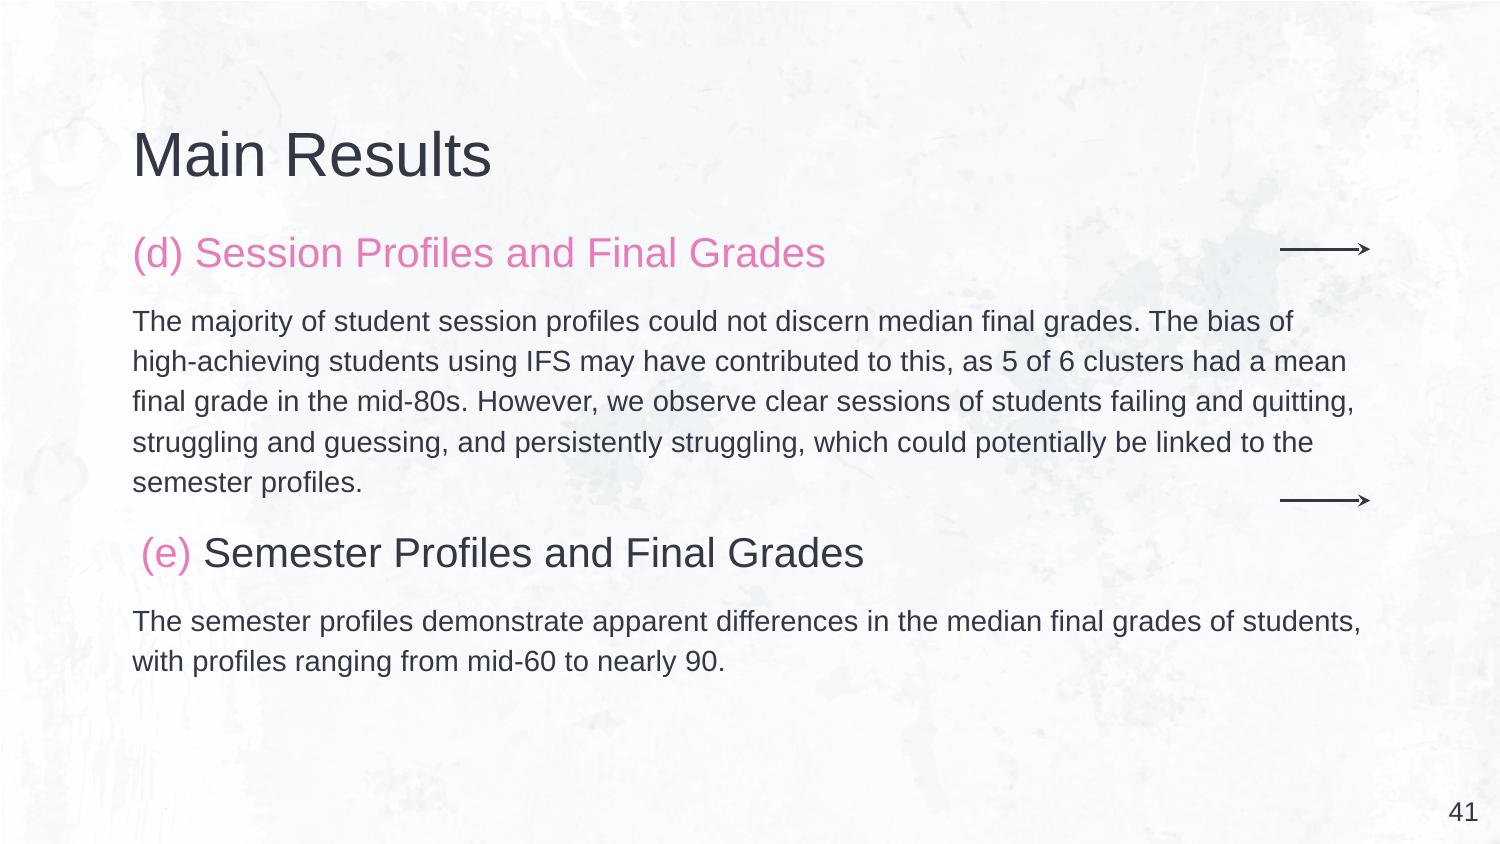

# Main Results
(d) Session Profiles and Final Grades
The majority of student session profiles could not discern median final grades. The bias of high-achieving students using IFS may have contributed to this, as 5 of 6 clusters had a mean final grade in the mid-80s. However, we observe clear sessions of students failing and quitting, struggling and guessing, and persistently struggling, which could potentially be linked to the semester profiles.
 (e) Semester Profiles and Final Grades
The semester profiles demonstrate apparent differences in the median final grades of students, with profiles ranging from mid-60 to nearly 90.
41